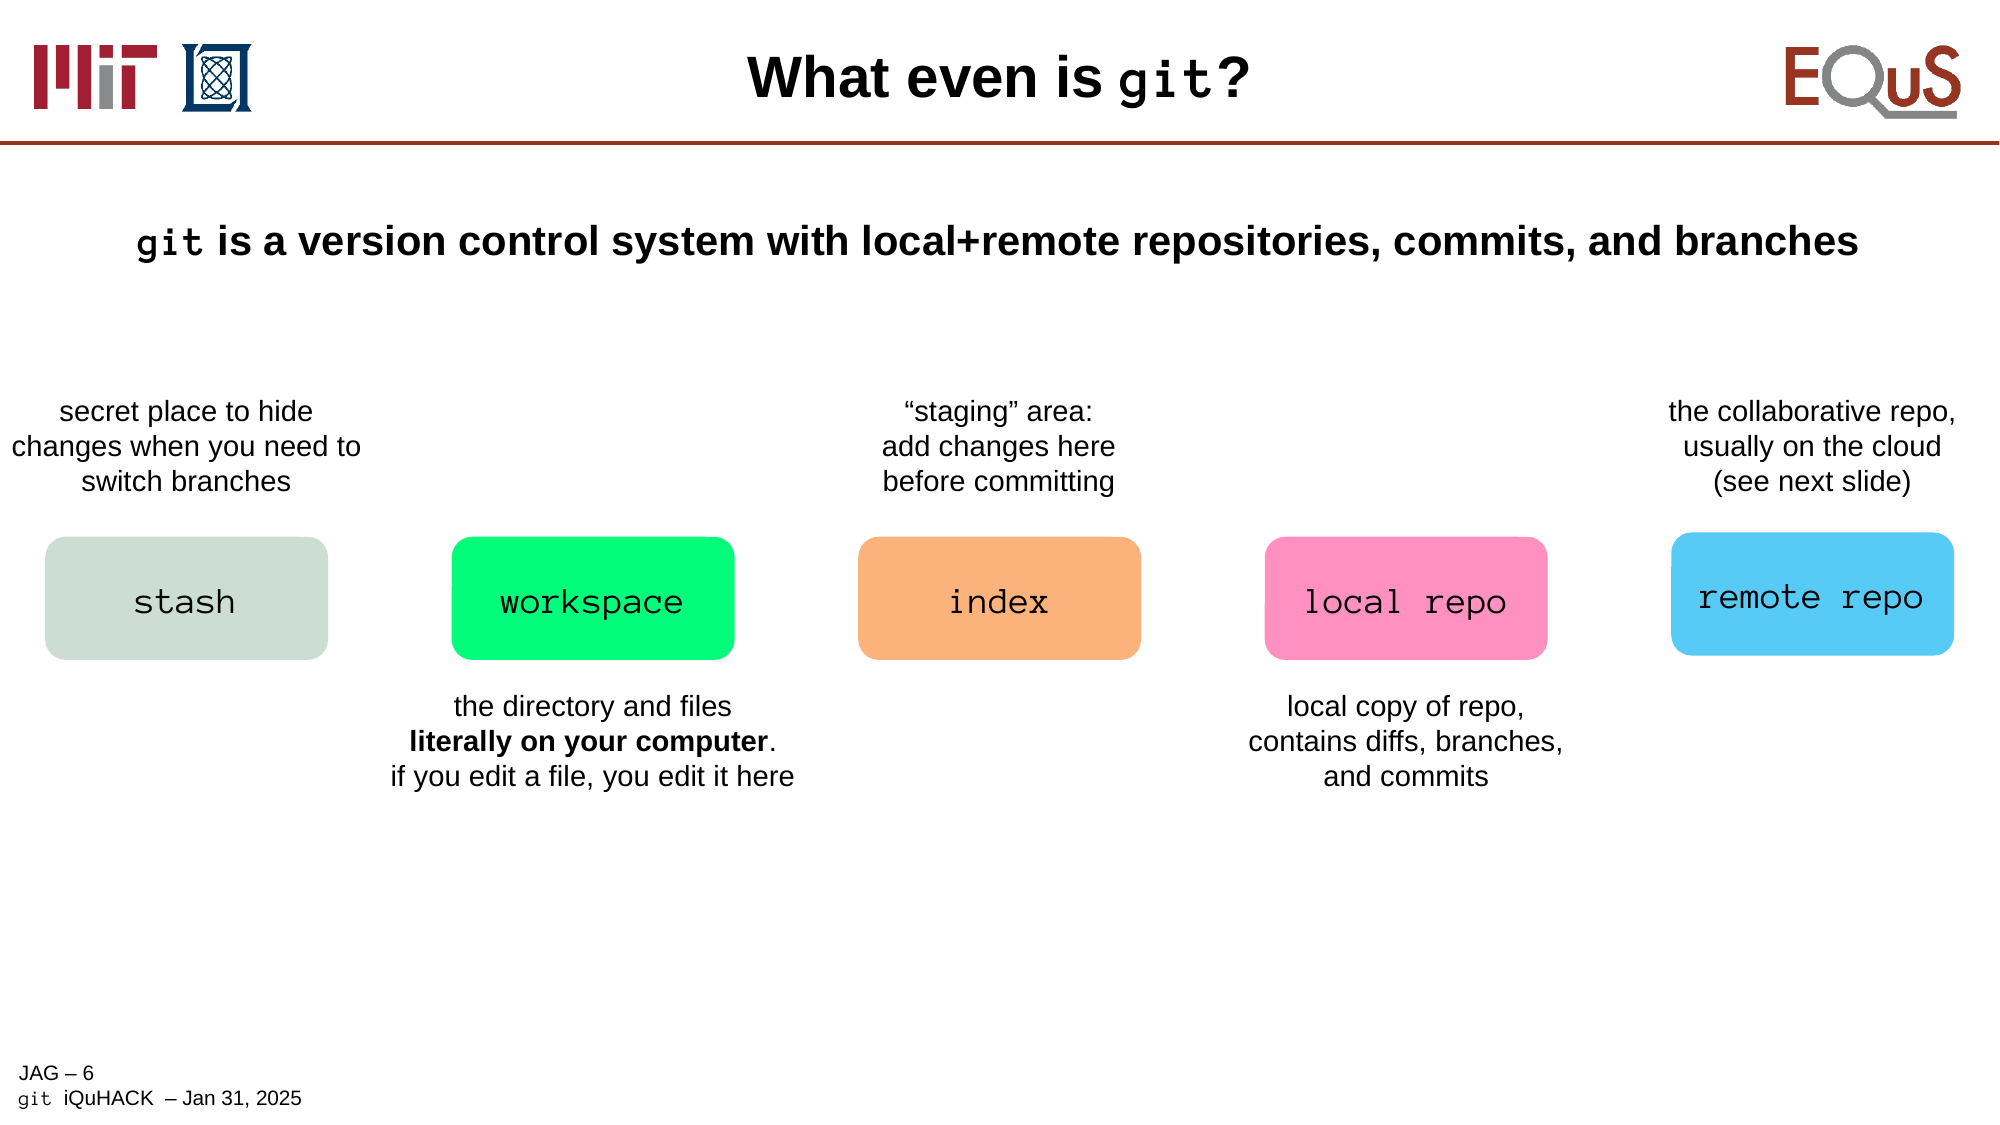

# What even is git?
git is a version control system with local+remote repositories, commits, and branches
secret place to hide
changes when you need to
switch branches
“staging” area:
add changes here
before committing
the collaborative repo,
usually on the cloud
(see next slide)
remote repo
stash
workspace
index
local repo
the directory and files
literally on your computer.
if you edit a file, you edit it here
local copy of repo,
contains diffs, branches,
and commits